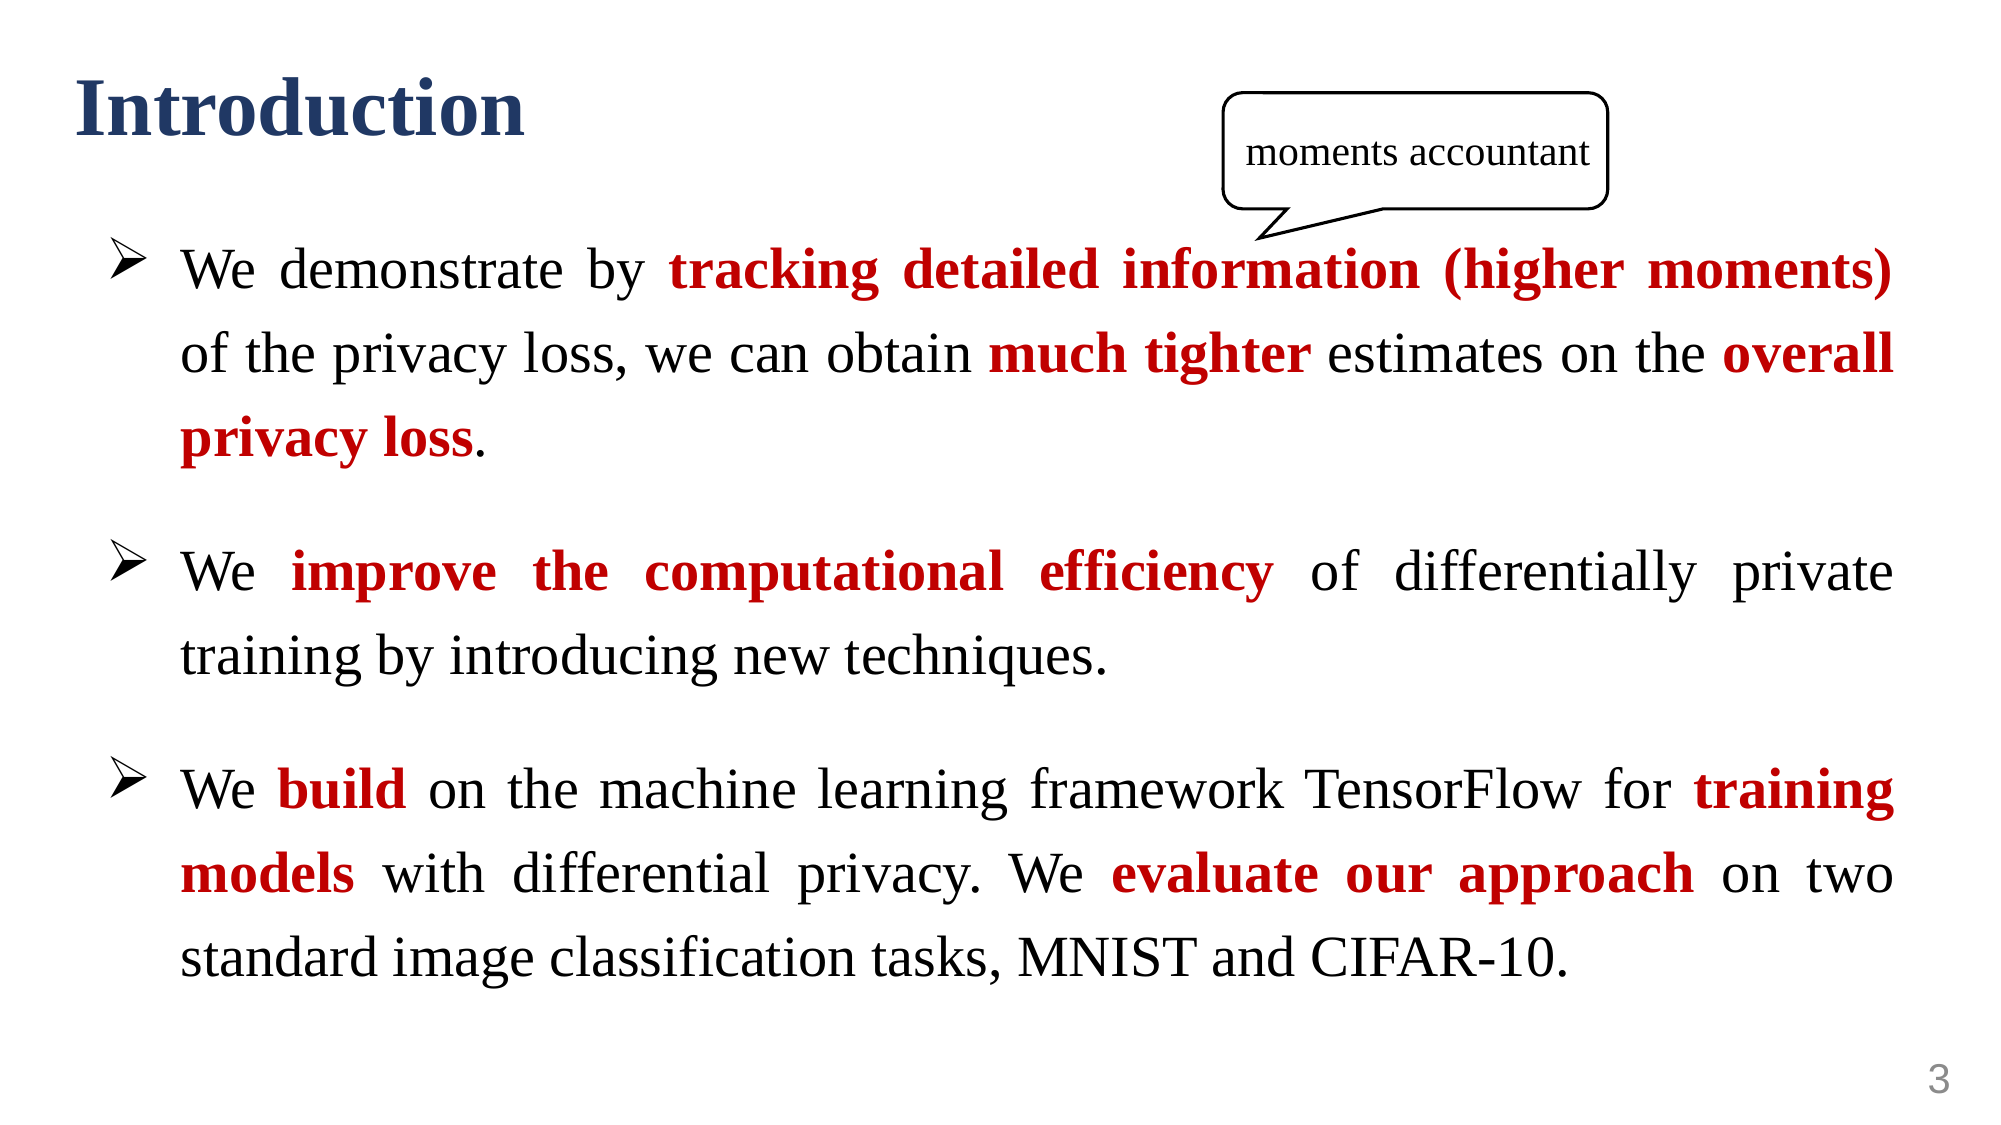

Introduction

moments accountant
We demonstrate by tracking detailed information (higher moments) of the privacy loss, we can obtain much tighter estimates on the overall privacy loss.
We improve the computational efficiency of differentially private training by introducing new techniques.
We build on the machine learning framework TensorFlow for training models with differential privacy. We evaluate our approach on two standard image classification tasks, MNIST and CIFAR-10.
3